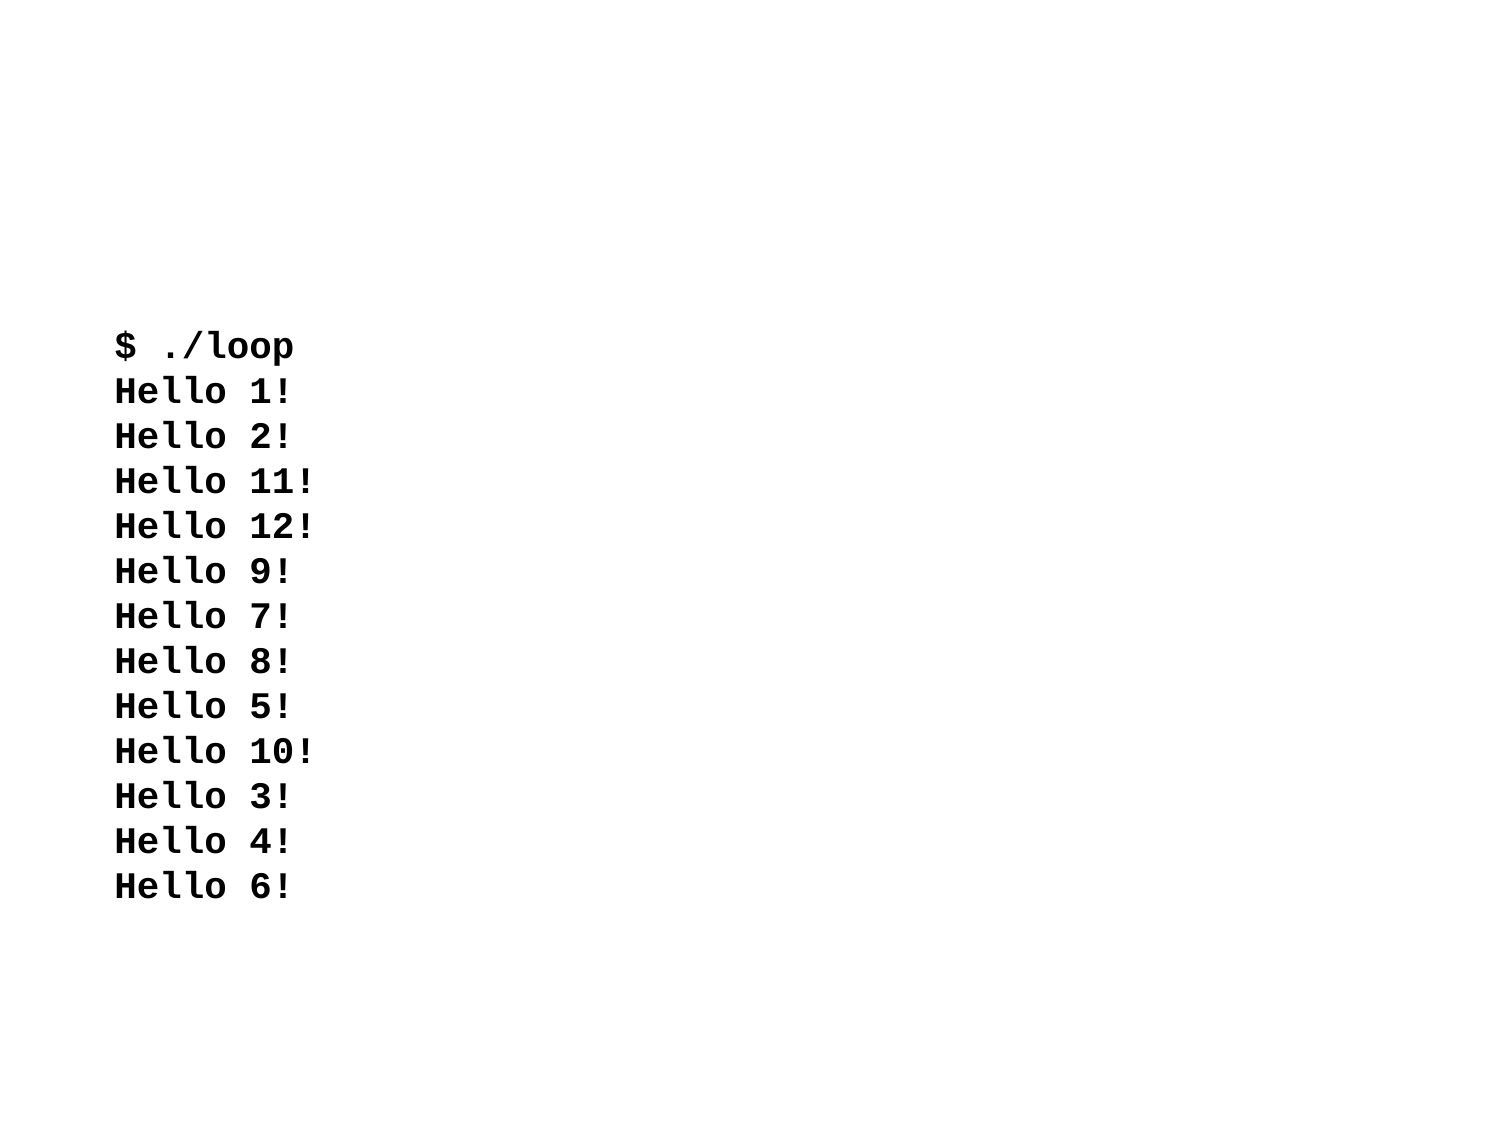

#
$ ./loop
Hello 1!
Hello 2!
Hello 11!
Hello 12!
Hello 9!
Hello 7!
Hello 8!
Hello 5!
Hello 10!
Hello 3!
Hello 4!
Hello 6!